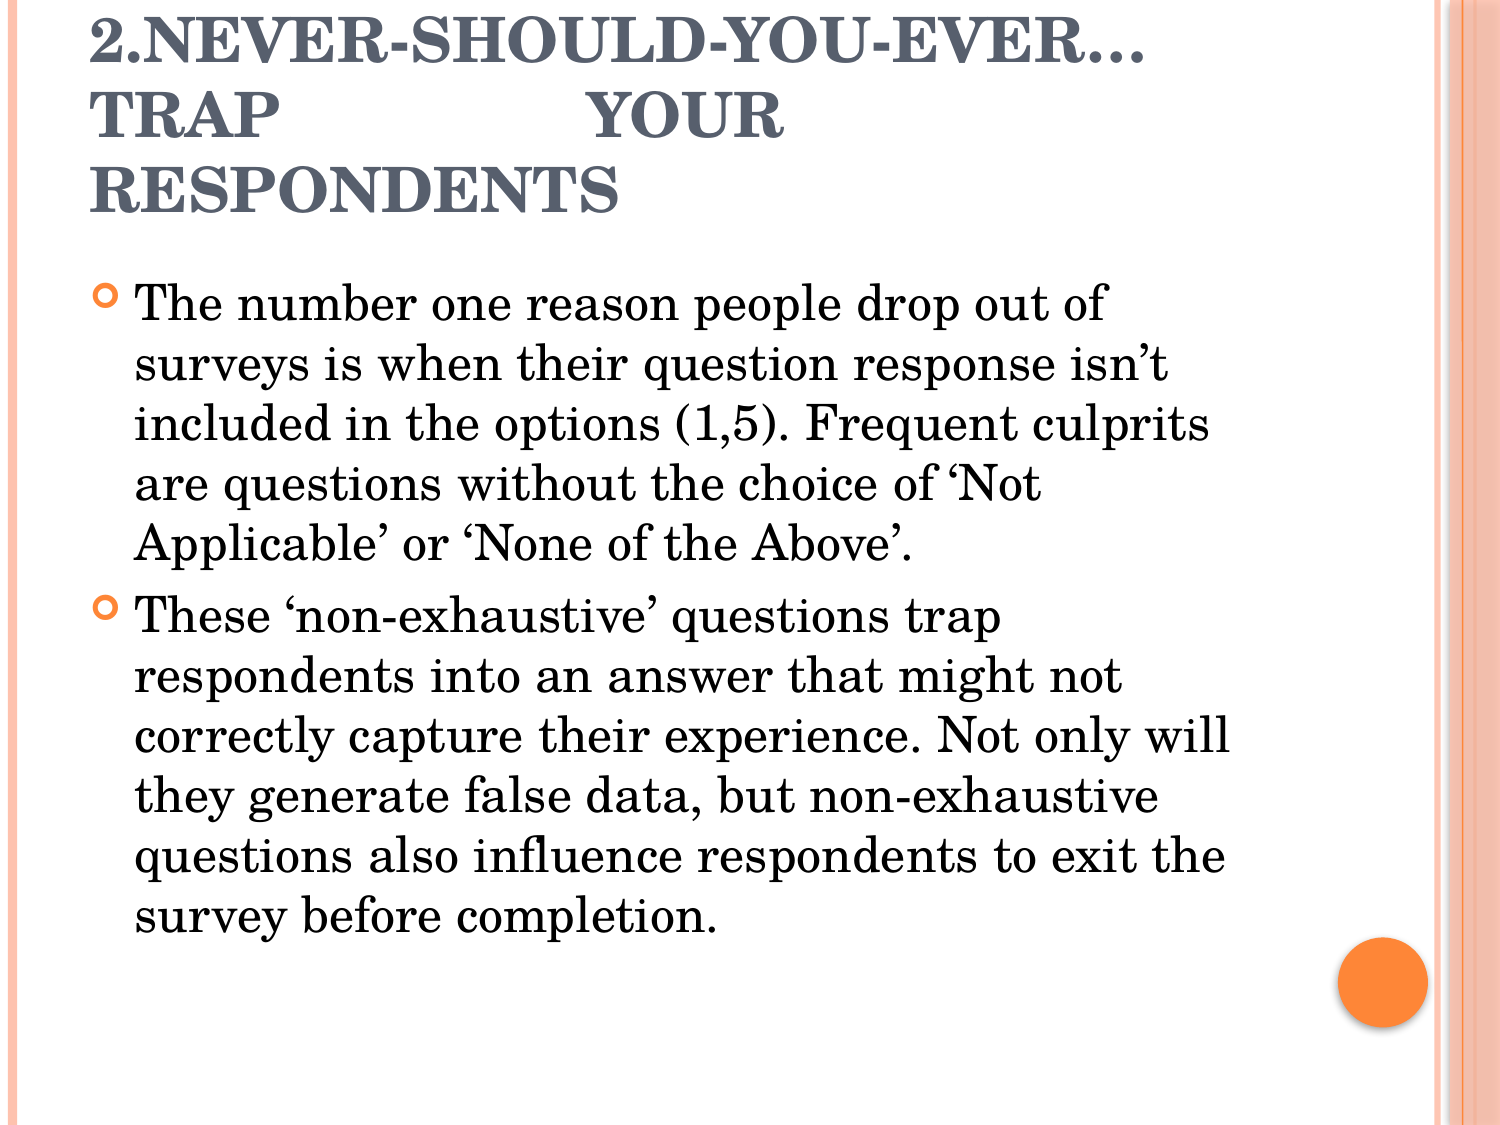

# 2.Never-Should-You-Ever… Trap                 your respondents
The number one reason people drop out of surveys is when their question response isn’t included in the options (1,5). Frequent culprits are questions without the choice of ‘Not Applicable’ or ‘None of the Above’.
These ‘non-exhaustive’ questions trap respondents into an answer that might not correctly capture their experience. Not only will they generate false data, but non-exhaustive questions also influence respondents to exit the survey before completion.